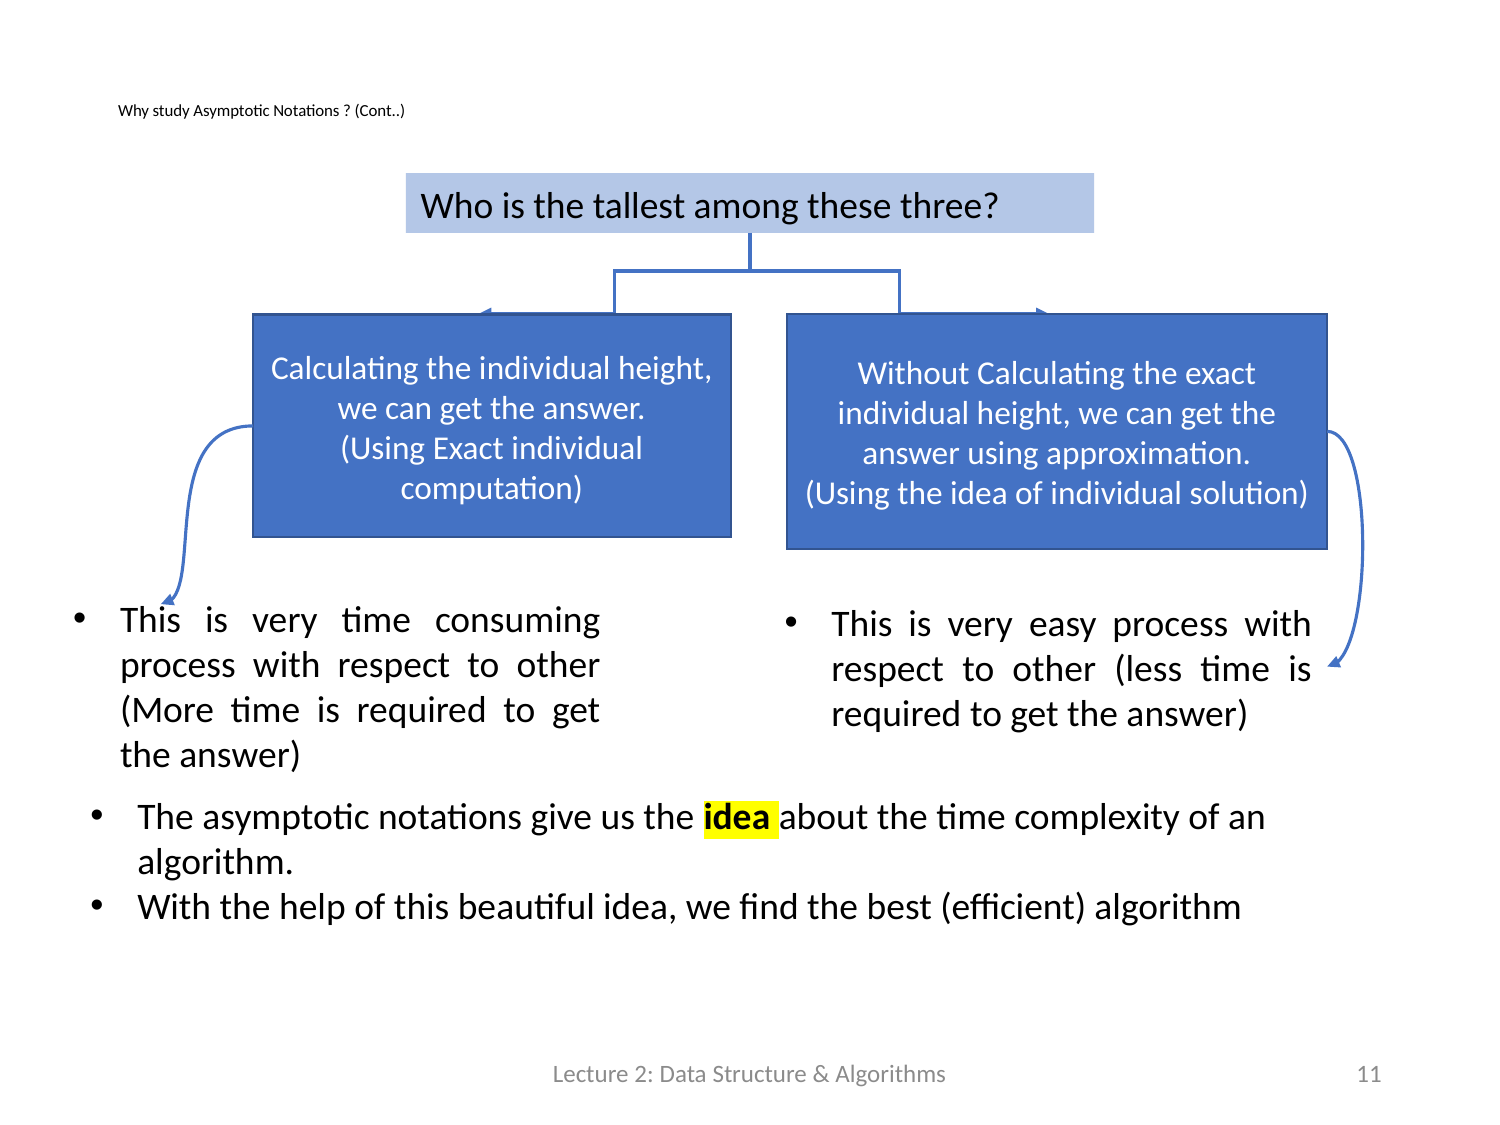

# Why study Asymptotic Notations ? (Cont..)
Who is the tallest among these three?
Without Calculating the exact individual height, we can get the answer using approximation.
(Using the idea of individual solution)
Calculating the individual height, we can get the answer.
(Using Exact individual computation)
This is very time consuming process with respect to other (More time is required to get the answer)
This is very easy process with respect to other (less time is required to get the answer)
The asymptotic notations give us the idea about the time complexity of an algorithm.
With the help of this beautiful idea, we find the best (efficient) algorithm
Lecture 2: Data Structure & Algorithms
11